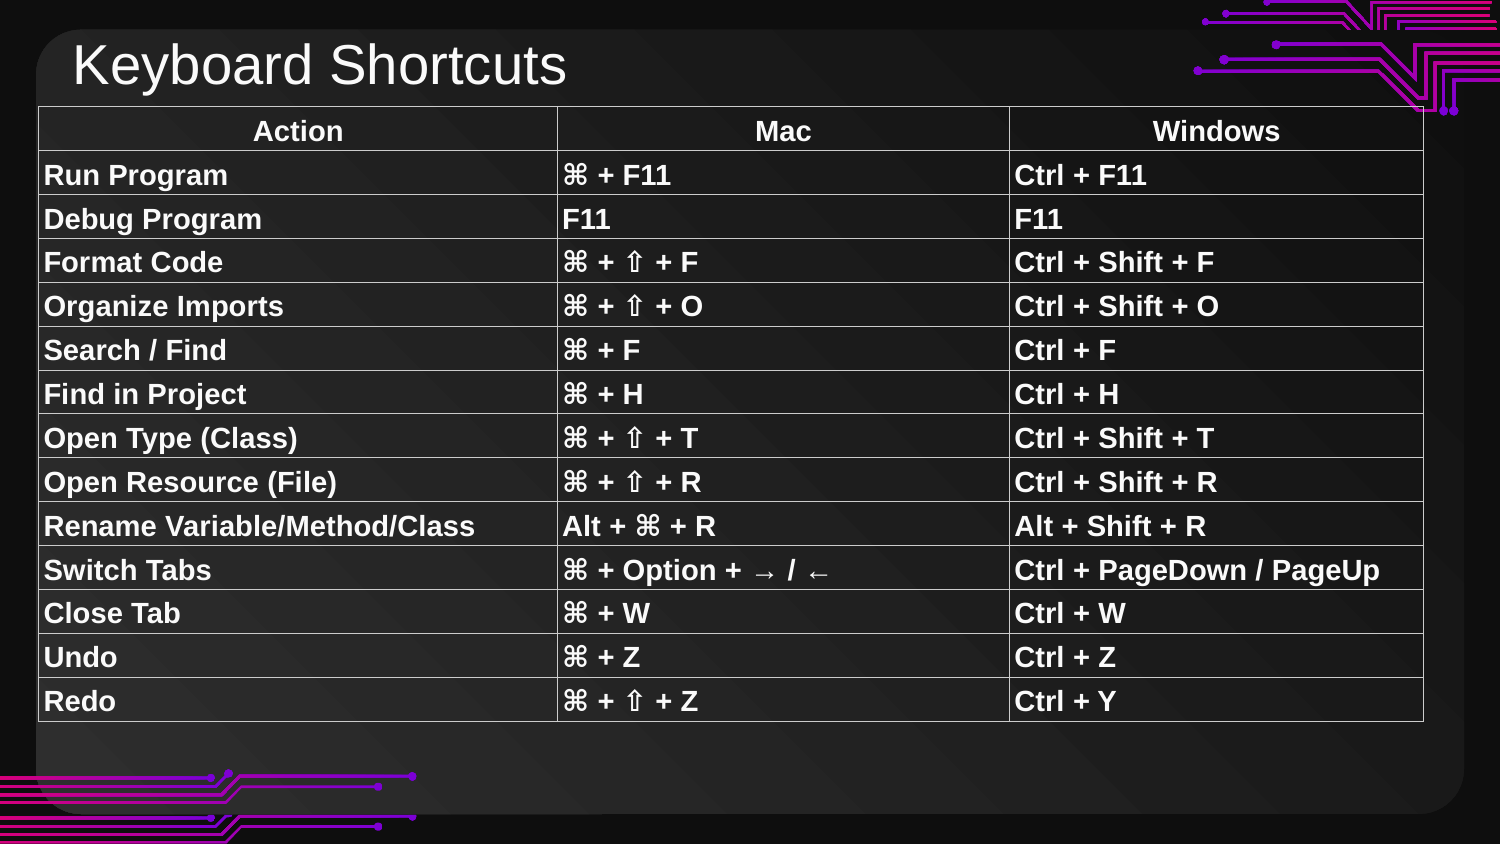

# Keyboard Shortcuts
| Action | Mac | Windows |
| --- | --- | --- |
| Run Program | ⌘ + F11 | Ctrl + F11 |
| Debug Program | F11 | F11 |
| Format Code | ⌘ + ⇧ + F | Ctrl + Shift + F |
| Organize Imports | ⌘ + ⇧ + O | Ctrl + Shift + O |
| Search / Find | ⌘ + F | Ctrl + F |
| Find in Project | ⌘ + H | Ctrl + H |
| Open Type (Class) | ⌘ + ⇧ + T | Ctrl + Shift + T |
| Open Resource (File) | ⌘ + ⇧ + R | Ctrl + Shift + R |
| Rename Variable/Method/Class | Alt + ⌘ + R | Alt + Shift + R |
| Switch Tabs | ⌘ + Option + → / ← | Ctrl + PageDown / PageUp |
| Close Tab | ⌘ + W | Ctrl + W |
| Undo | ⌘ + Z | Ctrl + Z |
| Redo | ⌘ + ⇧ + Z | Ctrl + Y |